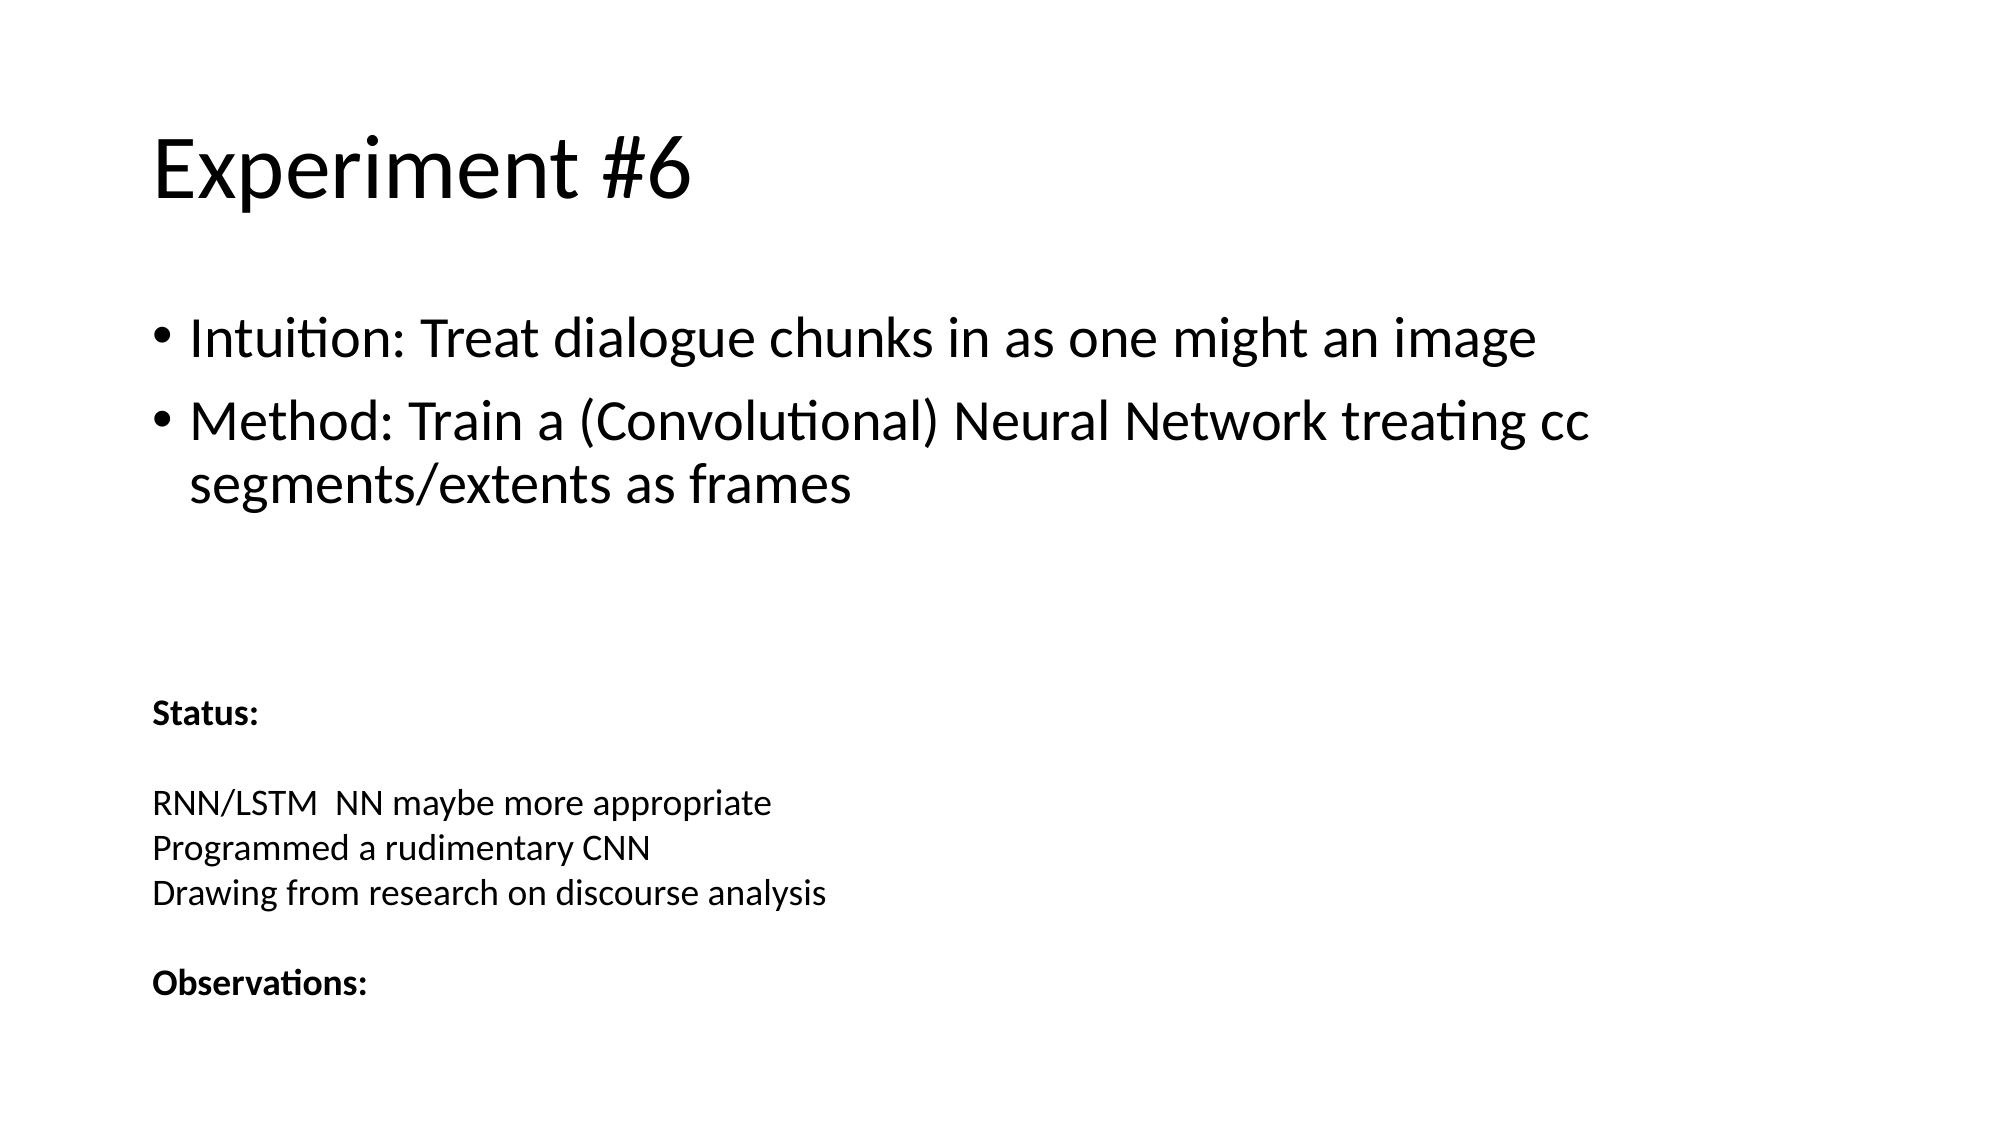

# Experiment #6
Intuition: Treat dialogue chunks in as one might an image
Method: Train a (Convolutional) Neural Network treating cc segments/extents as frames

Status:

RNN/LSTM  NN maybe more appropriate
Programmed a rudimentary CNN
Drawing from research on discourse analysis

Observations: